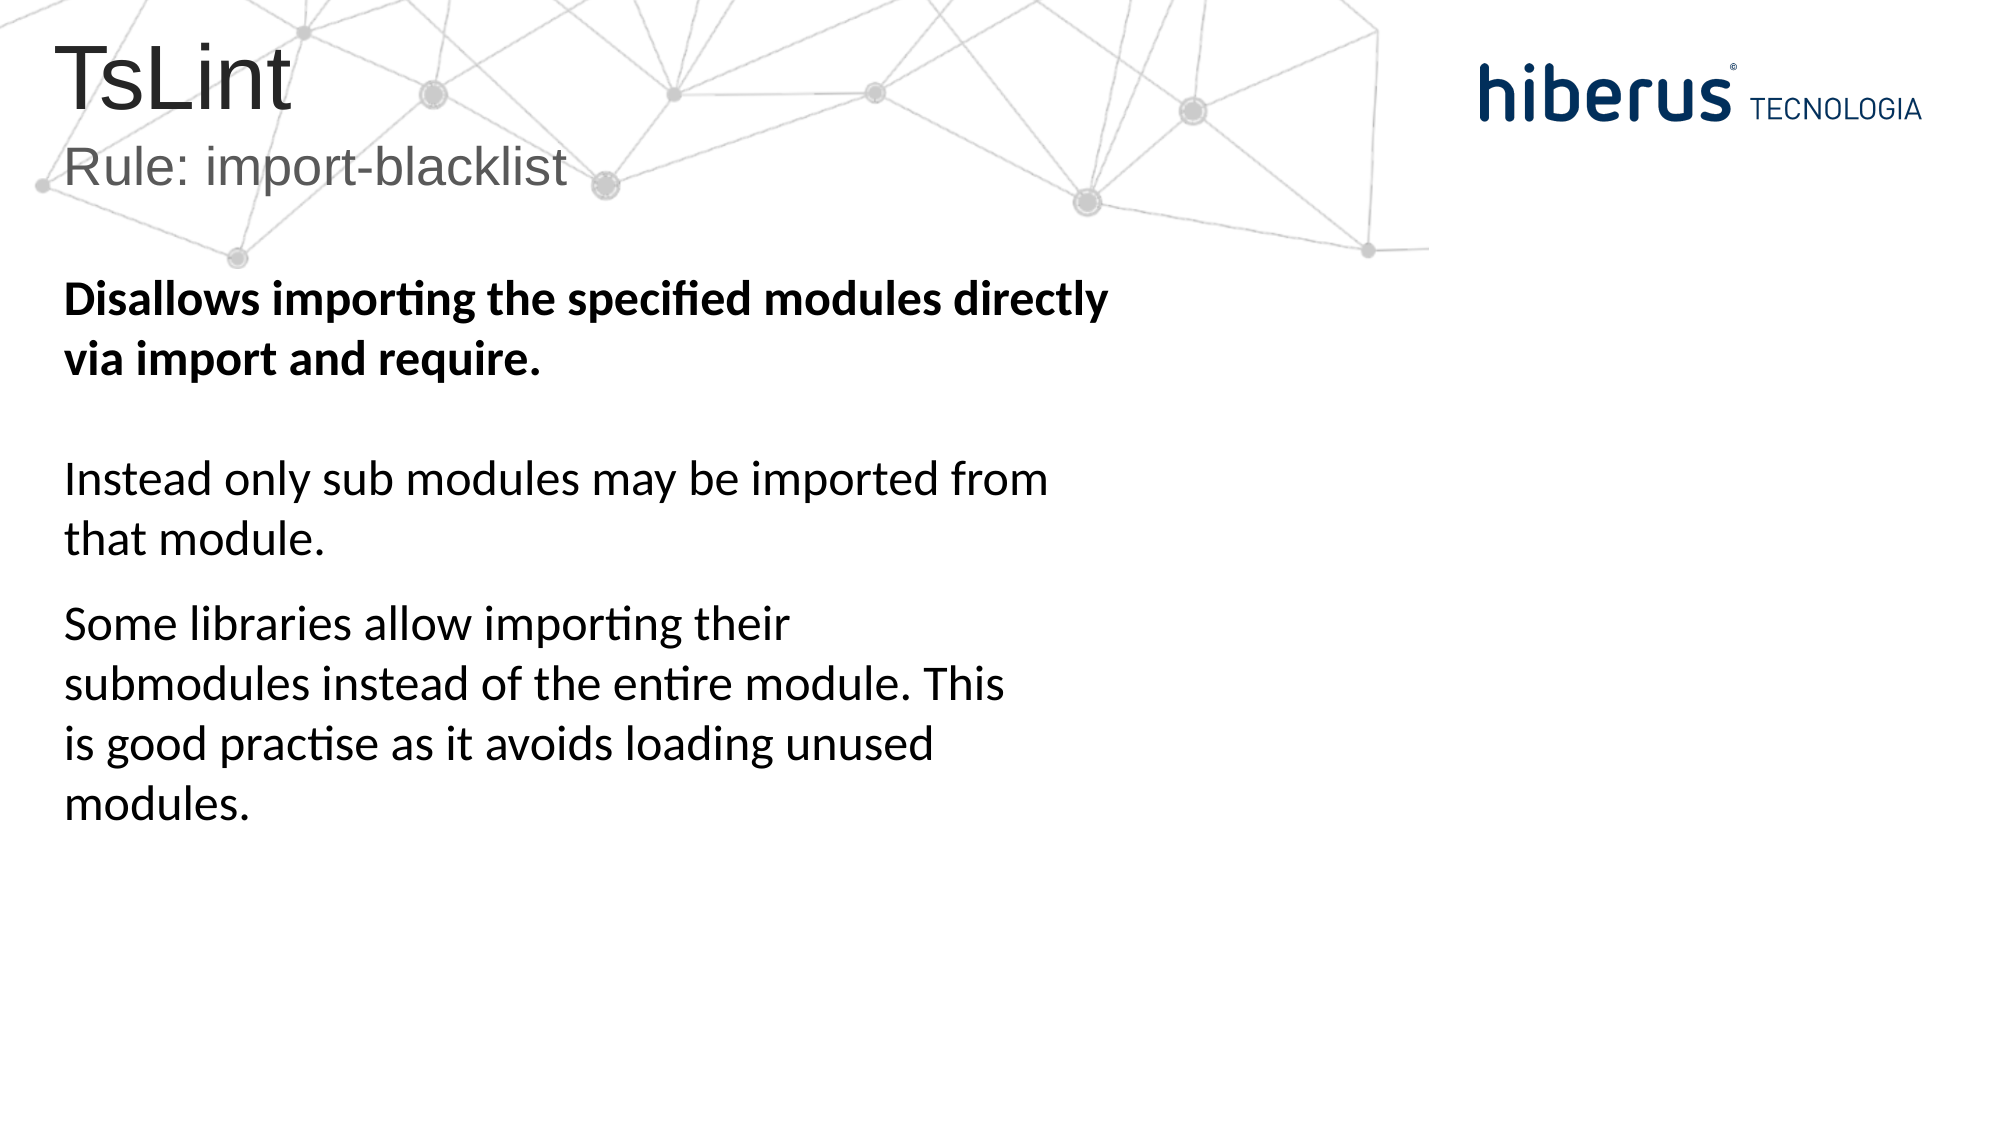

# TsLint
Rule: import-blacklist
Disallows importing the specified modules directly via import and require.

Instead only sub modules may be imported from that module.
Some libraries allow importing their submodules instead of the entire module. This is good practise as it avoids loading unused modules.